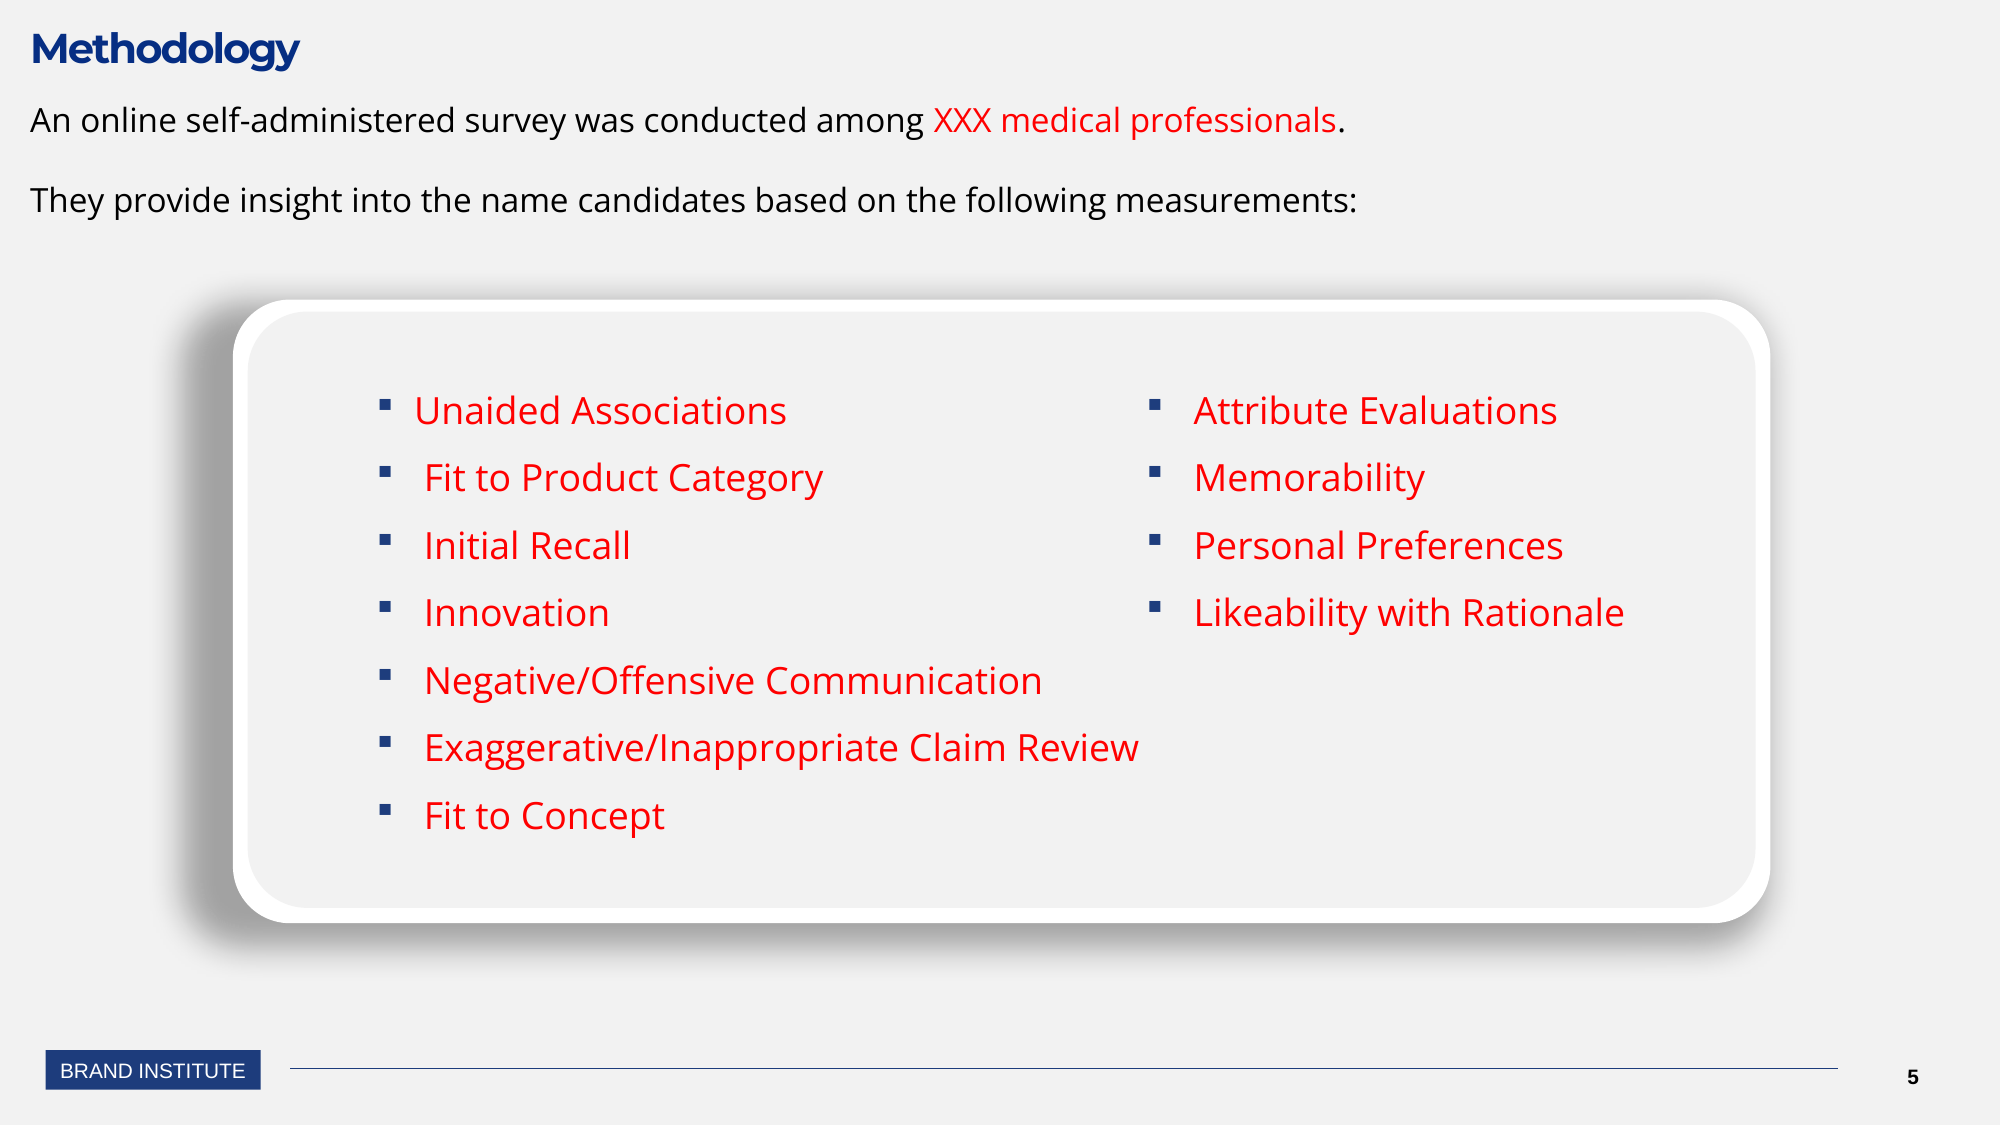

# Methodology
An online self-administered survey was conducted among XXX medical professionals.

They provide insight into the name candidates based on the following measurements:

Unaided Associations
 Fit to Product Category
 Initial Recall
 Innovation
 Negative/Offensive Communication
 Exaggerative/Inappropriate Claim Review
 Fit to Concept
 Attribute Evaluations
 Memorability
 Personal Preferences
 Likeability with Rationale